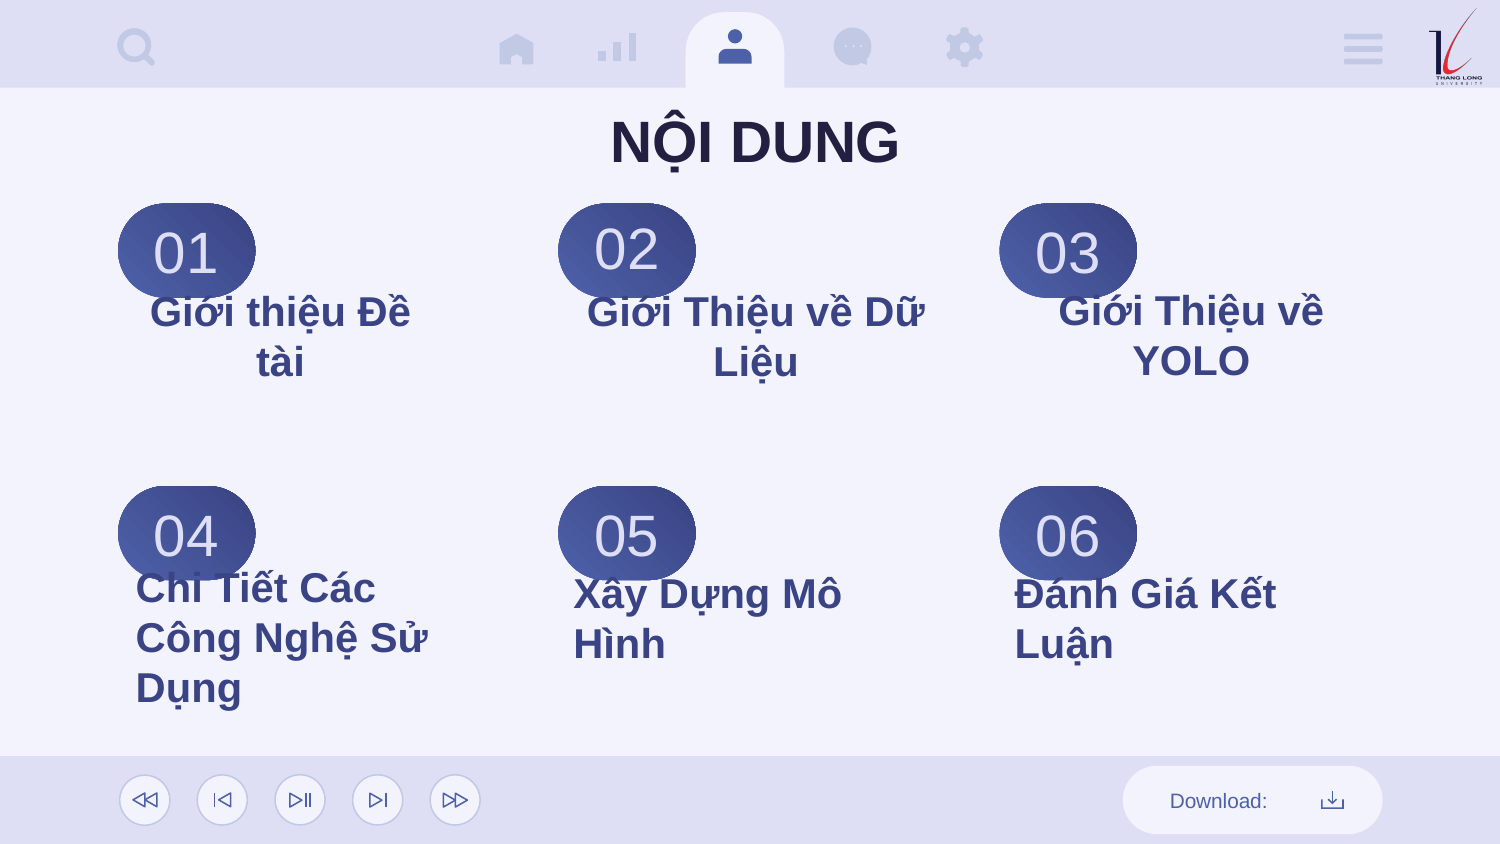

# NỘI DUNG

02
01
03
Giới Thiệu về YOLO
Giới thiệu Đề tài
Giới Thiệu về Dữ Liệu

05
04
06
Xây Dựng Mô Hình
Đánh Giá Kết Luận
Chi Tiết Các
Công Nghệ Sử Dụng